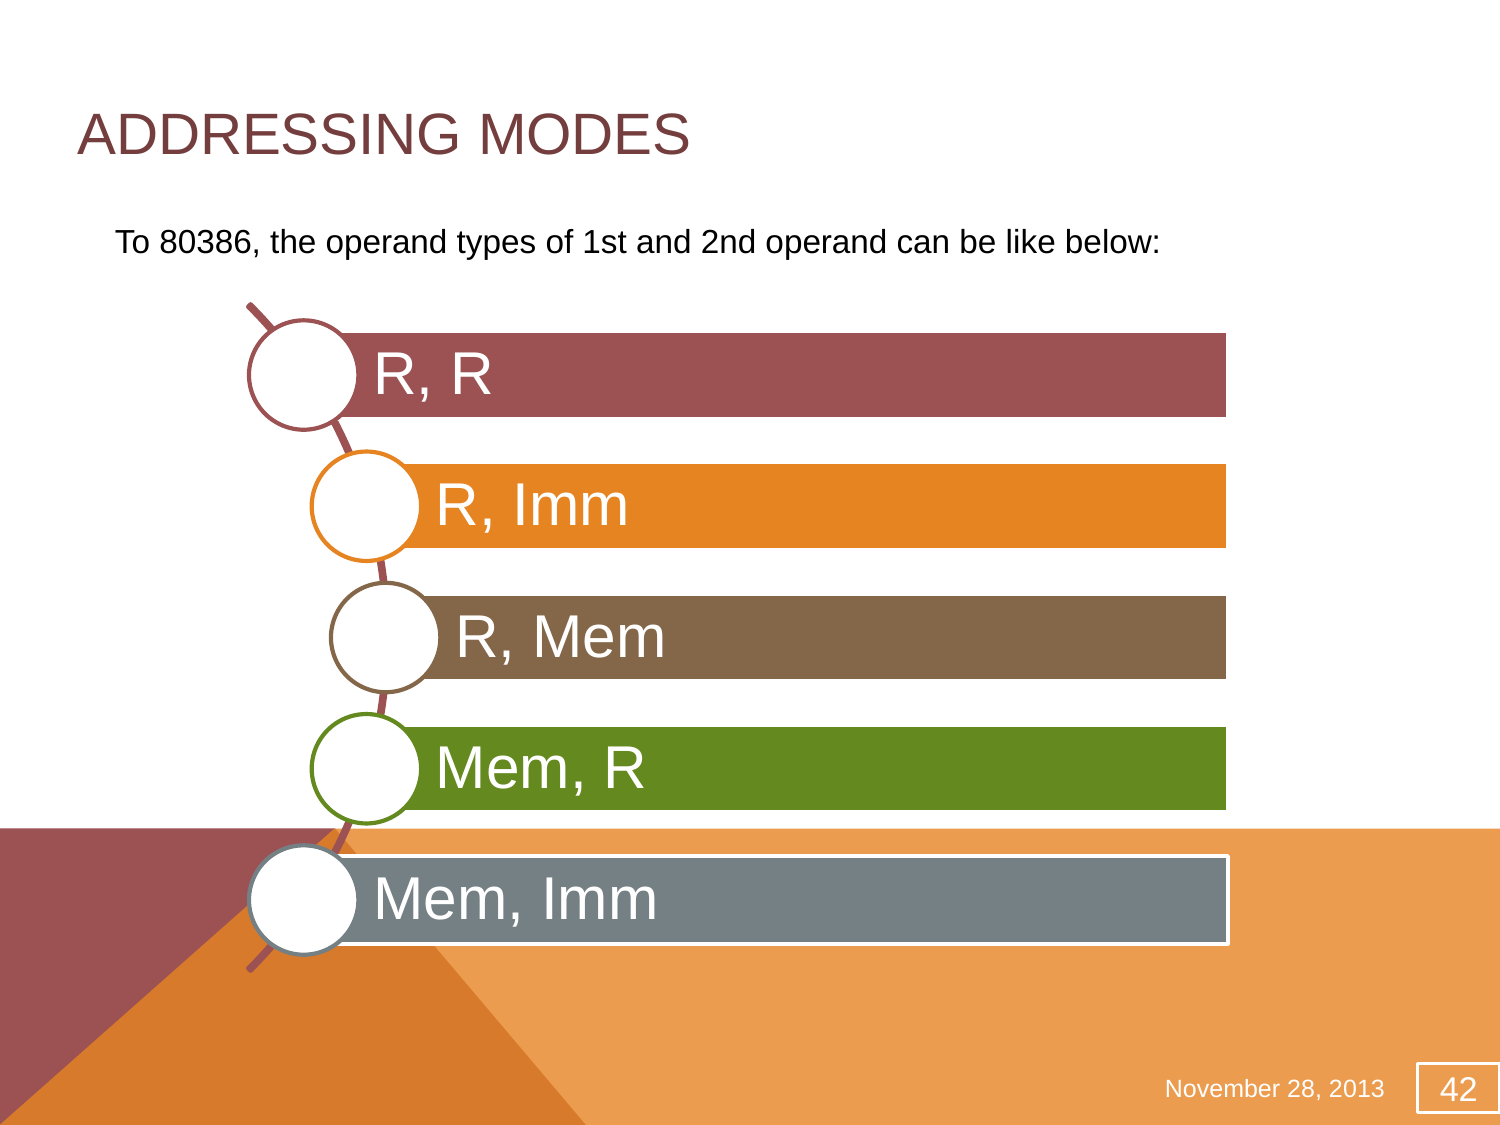

# Addressing modes
To 80386, the operand types of 1st and 2nd operand can be like below:

R, R
R, Imm
R, Mem
Mem, R
Mem, Imm
November 28, 2013
42